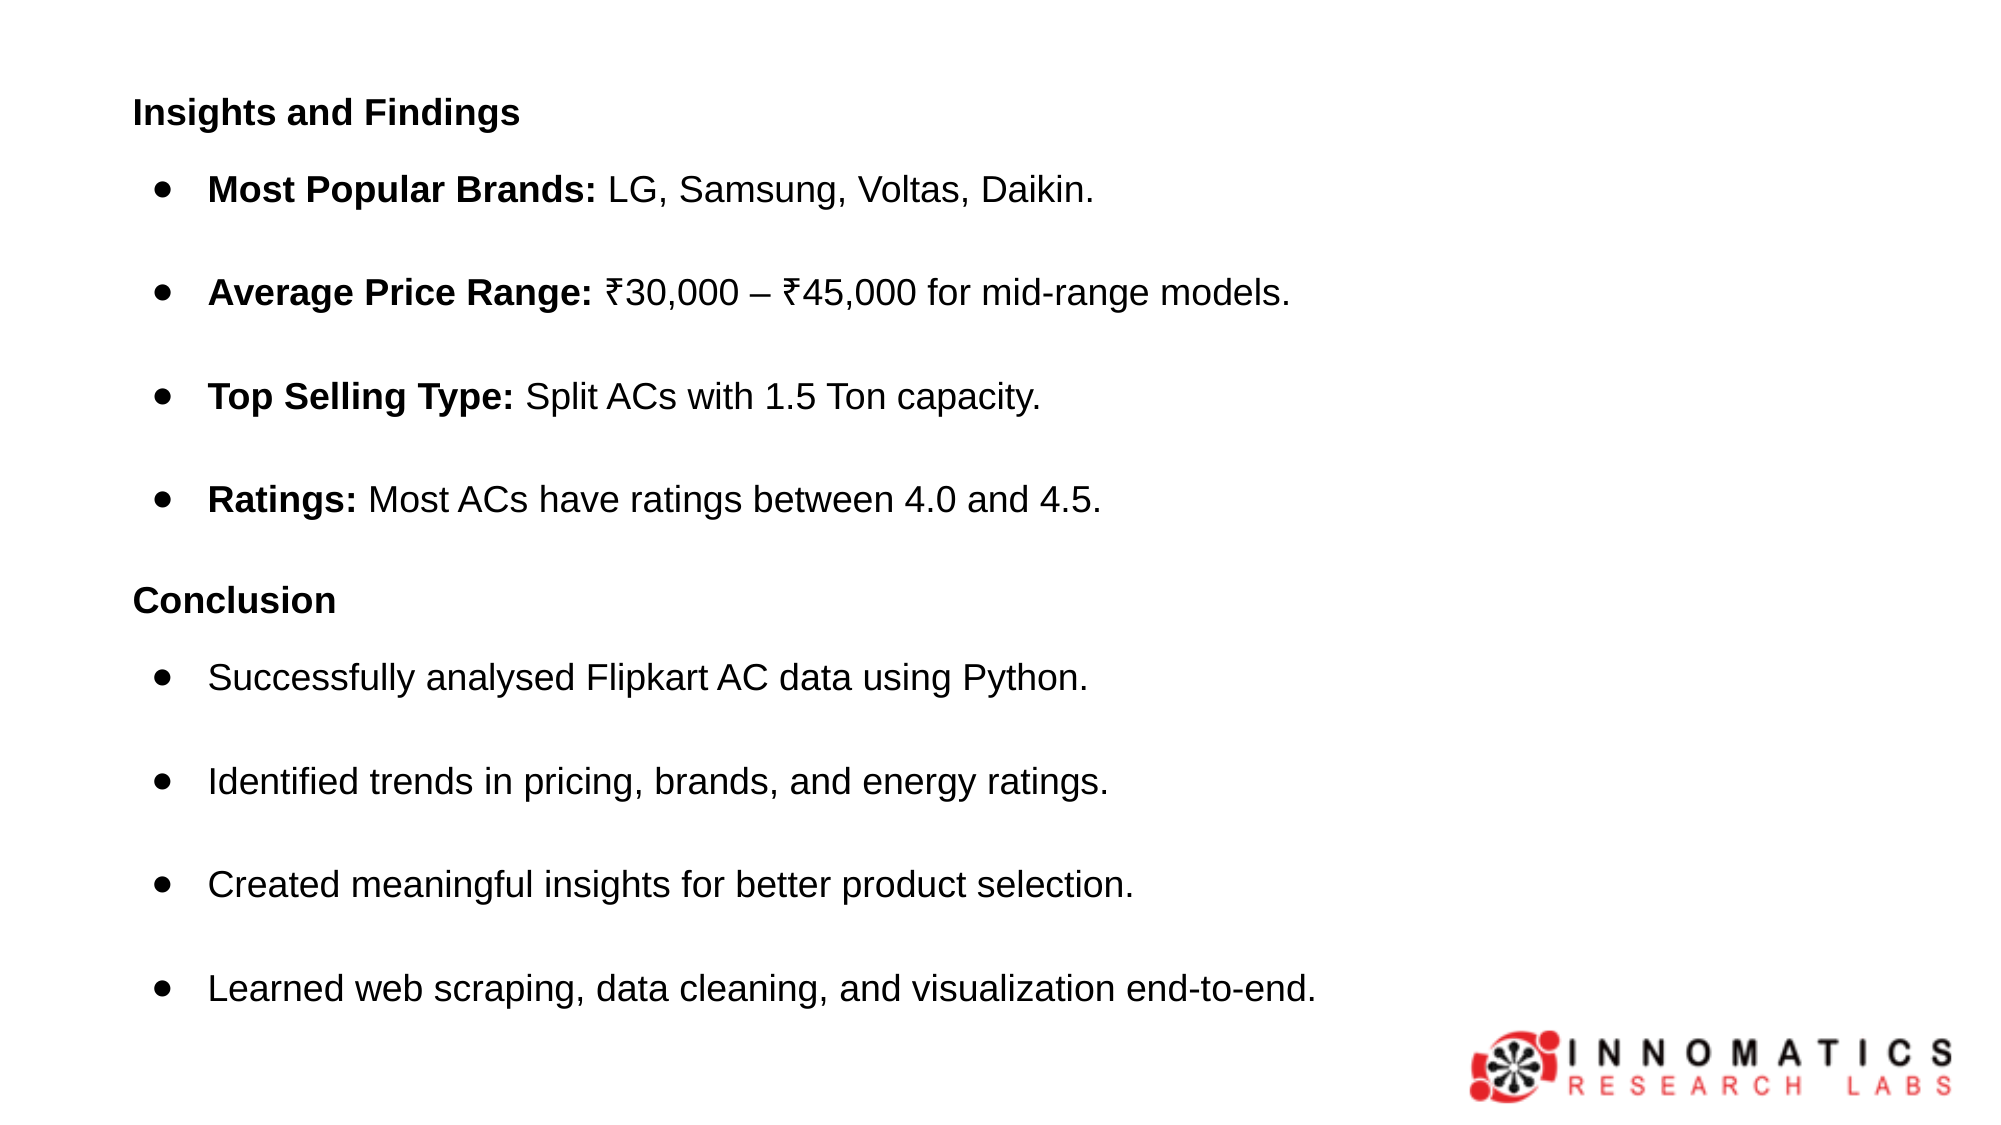

Insights and Findings
Most Popular Brands: LG, Samsung, Voltas, Daikin.
Average Price Range: ₹30,000 – ₹45,000 for mid-range models.
Top Selling Type: Split ACs with 1.5 Ton capacity.
Ratings: Most ACs have ratings between 4.0 and 4.5.
Conclusion
Successfully analysed Flipkart AC data using Python.
Identified trends in pricing, brands, and energy ratings.
Created meaningful insights for better product selection.
Learned web scraping, data cleaning, and visualization end-to-end.